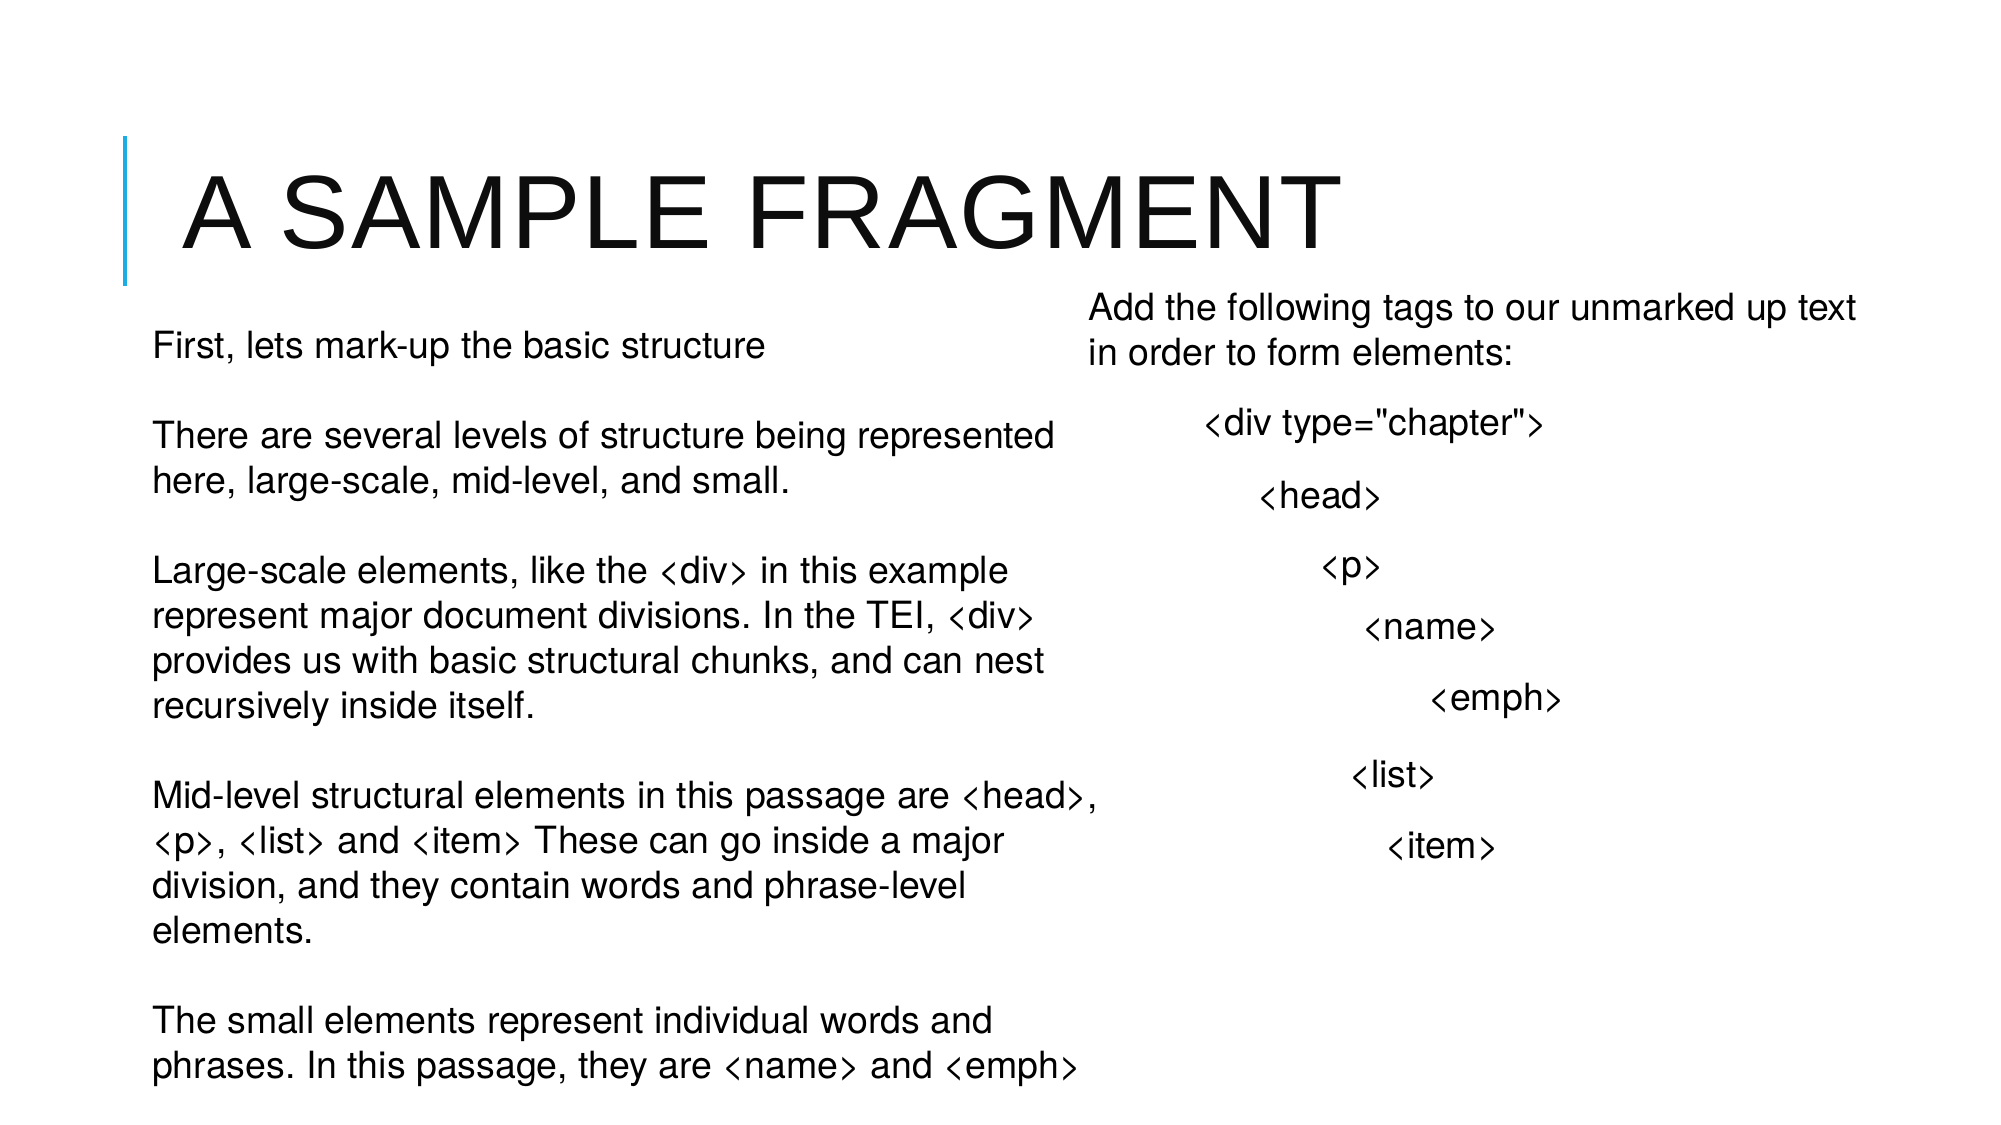

# A sample fragment
Add the following tags to our unmarked up text in order to form elements:
First, lets mark-up the basic structure

There are several levels of structure being represented here, large-scale, mid-level, and small.

Large-scale elements, like the <div> in this example represent major document divisions. In the TEI, <div> provides us with basic structural chunks, and can nest recursively inside itself.

Mid-level structural elements in this passage are <head>, <p>, <list> and <item> These can go inside a major division, and they contain words and phrase-level elements.

The small elements represent individual words and phrases. In this passage, they are <name> and <emph>
<div type="chapter">
<head>
<p>
<name>
<emph>
<list>
<item>